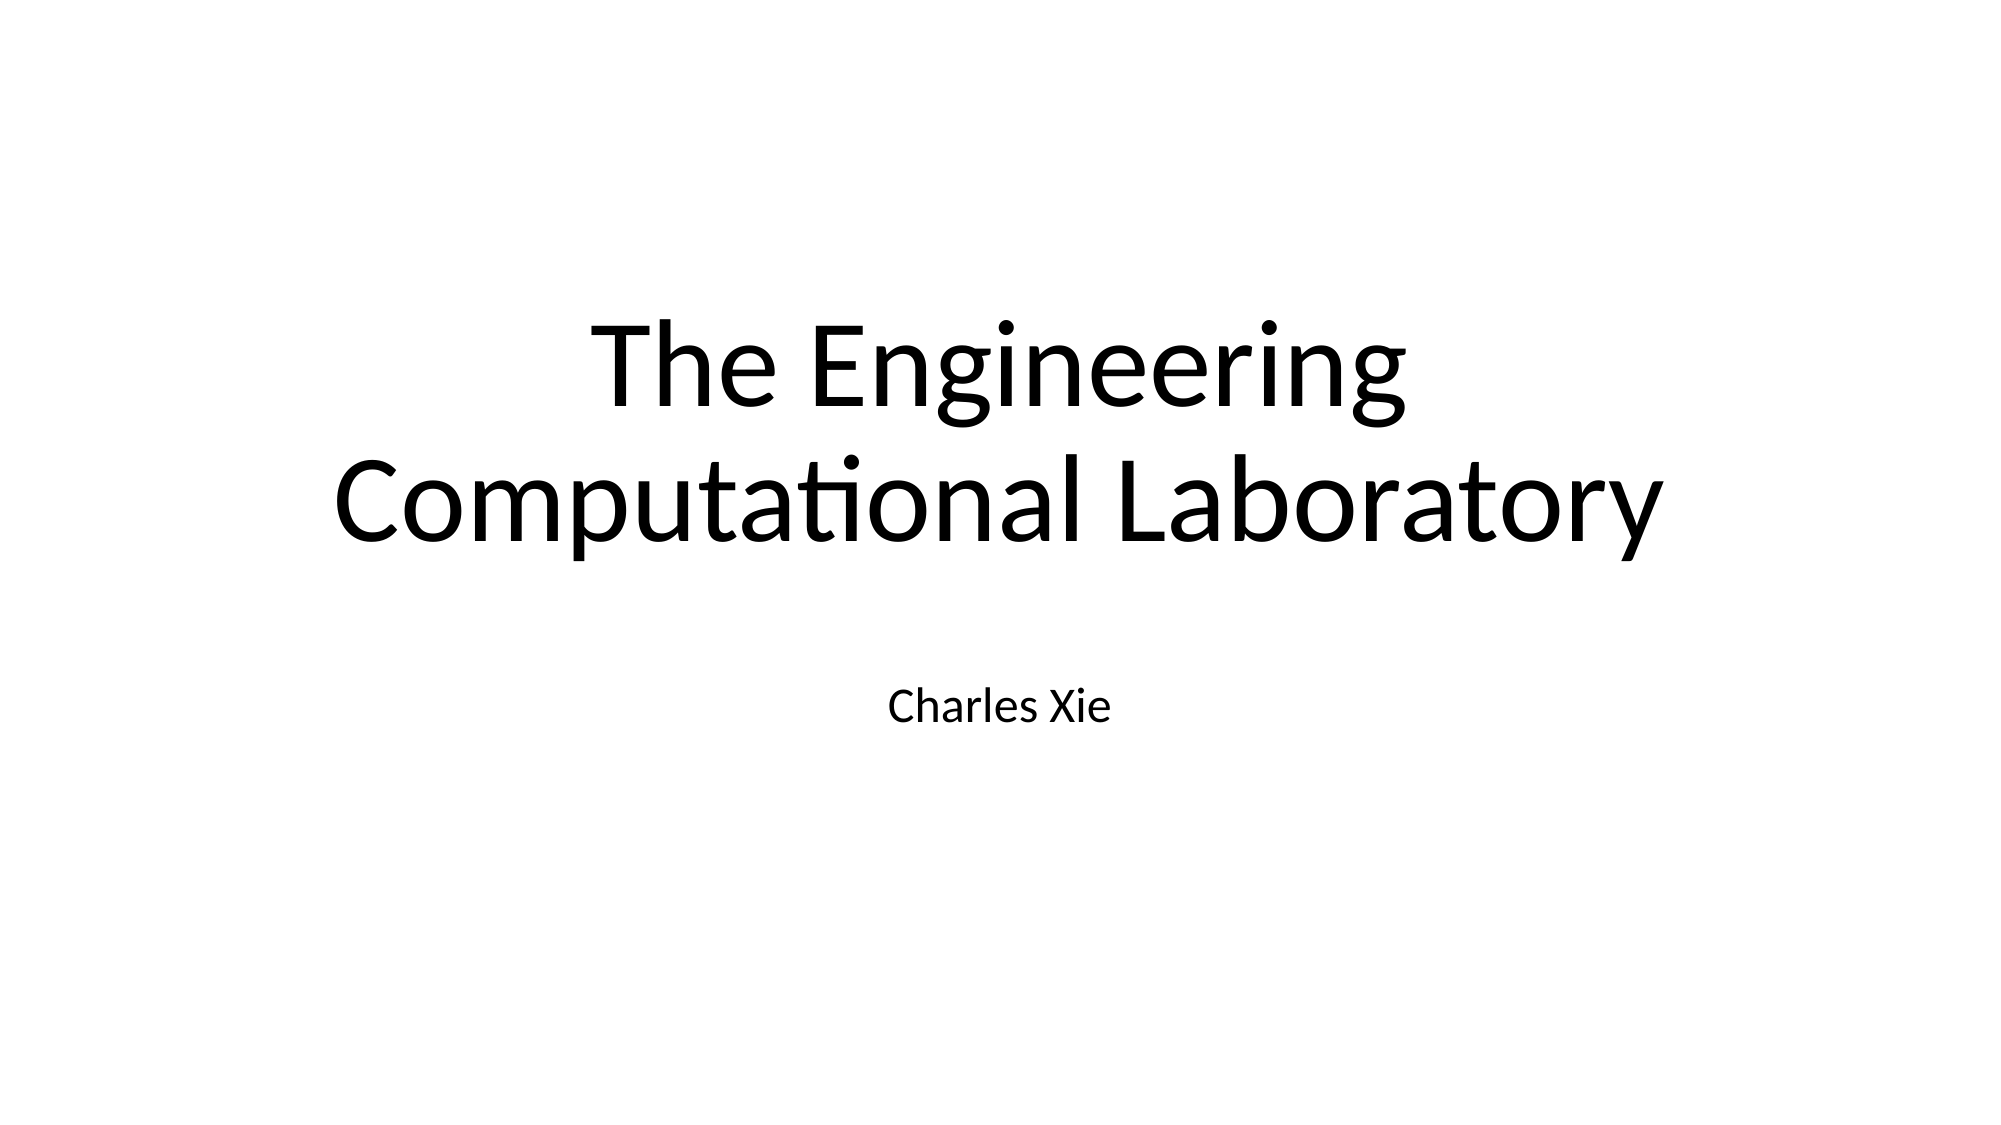

# The Engineering Computational Laboratory

Charles Xie